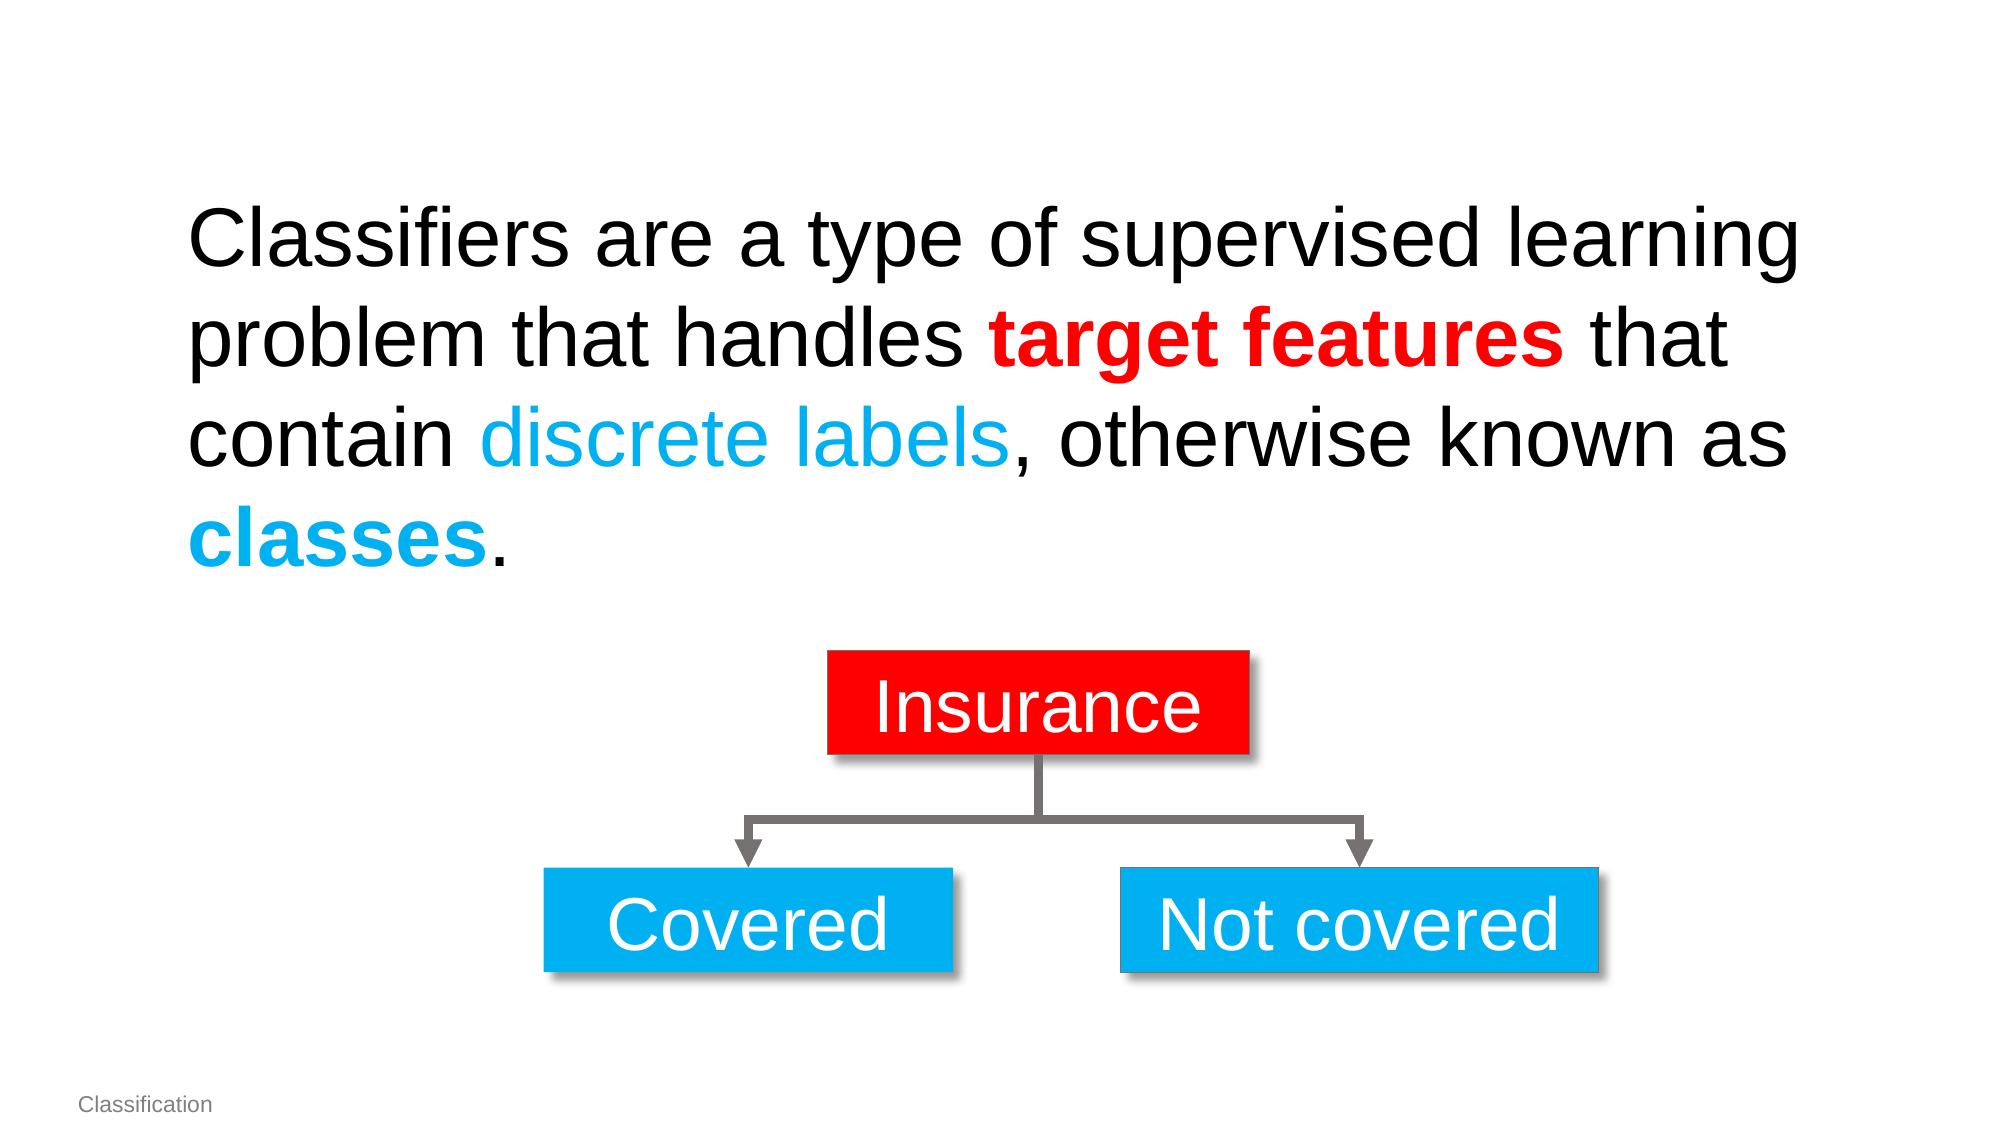

Classifiers are a type of supervised learning problem that handles target features that contain discrete labels, otherwise known as classes.
Insurance
Covered
Not covered
Classification